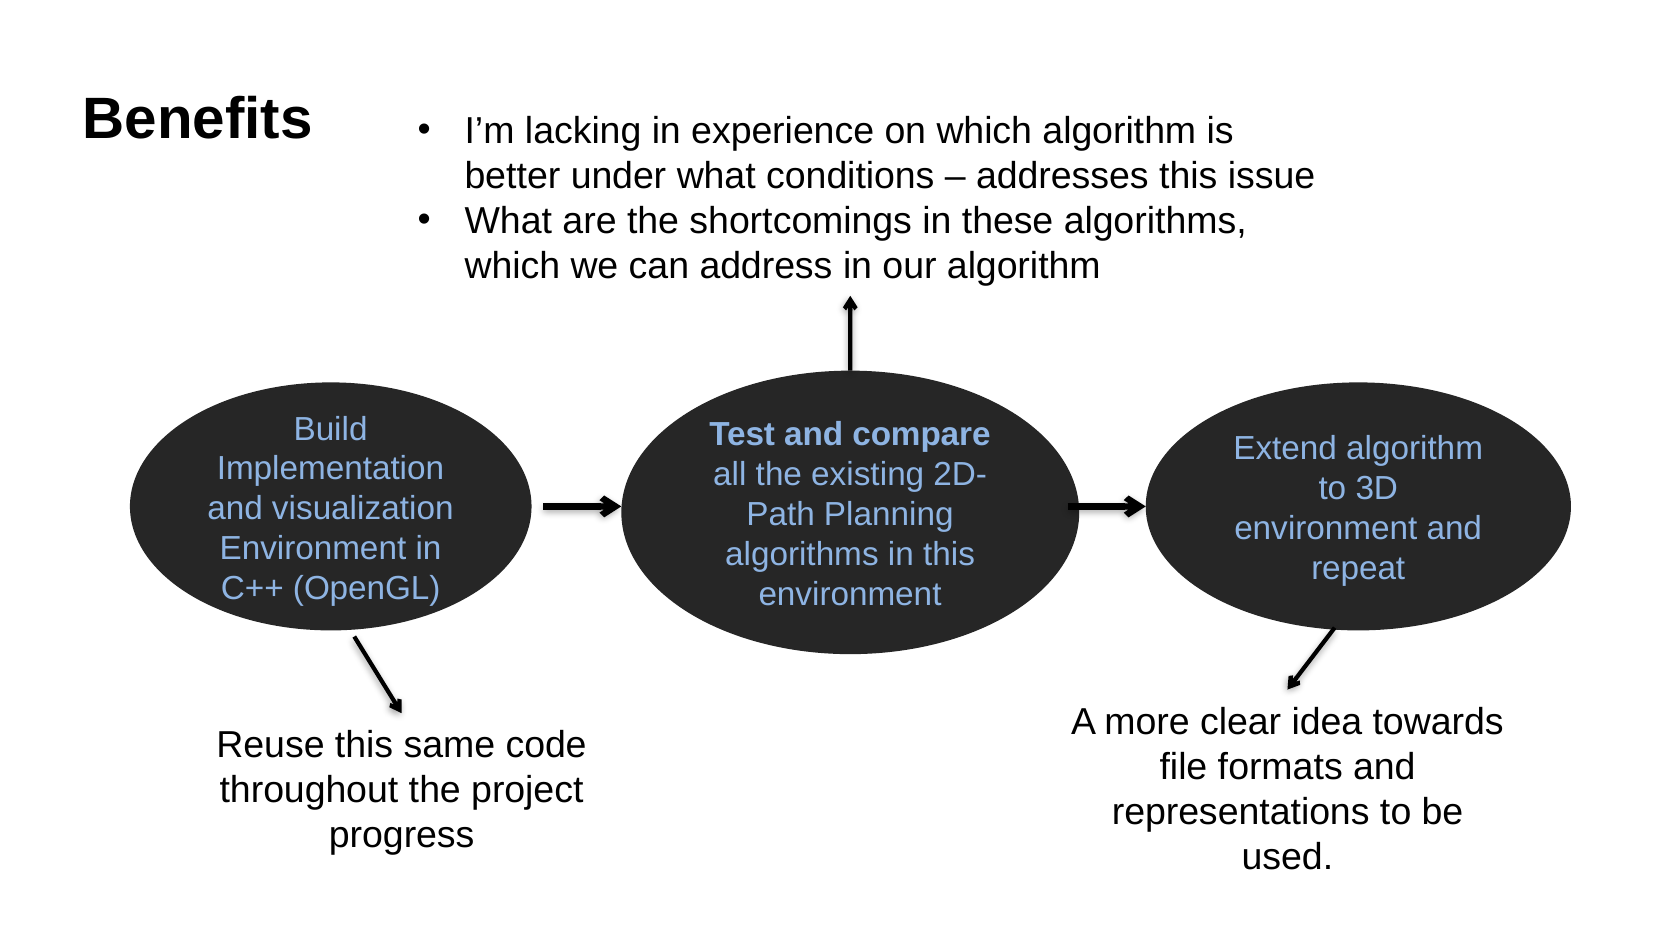

# Benefits
I’m lacking in experience on which algorithm is better under what conditions – addresses this issue
What are the shortcomings in these algorithms, which we can address in our algorithm
Test and compare all the existing 2D-Path Planning algorithms in this environment
Build Implementation and visualization Environment in C++ (OpenGL)
Extend algorithm to 3D environment and repeat
A more clear idea towards file formats and representations to be used.
Reuse this same code throughout the project progress